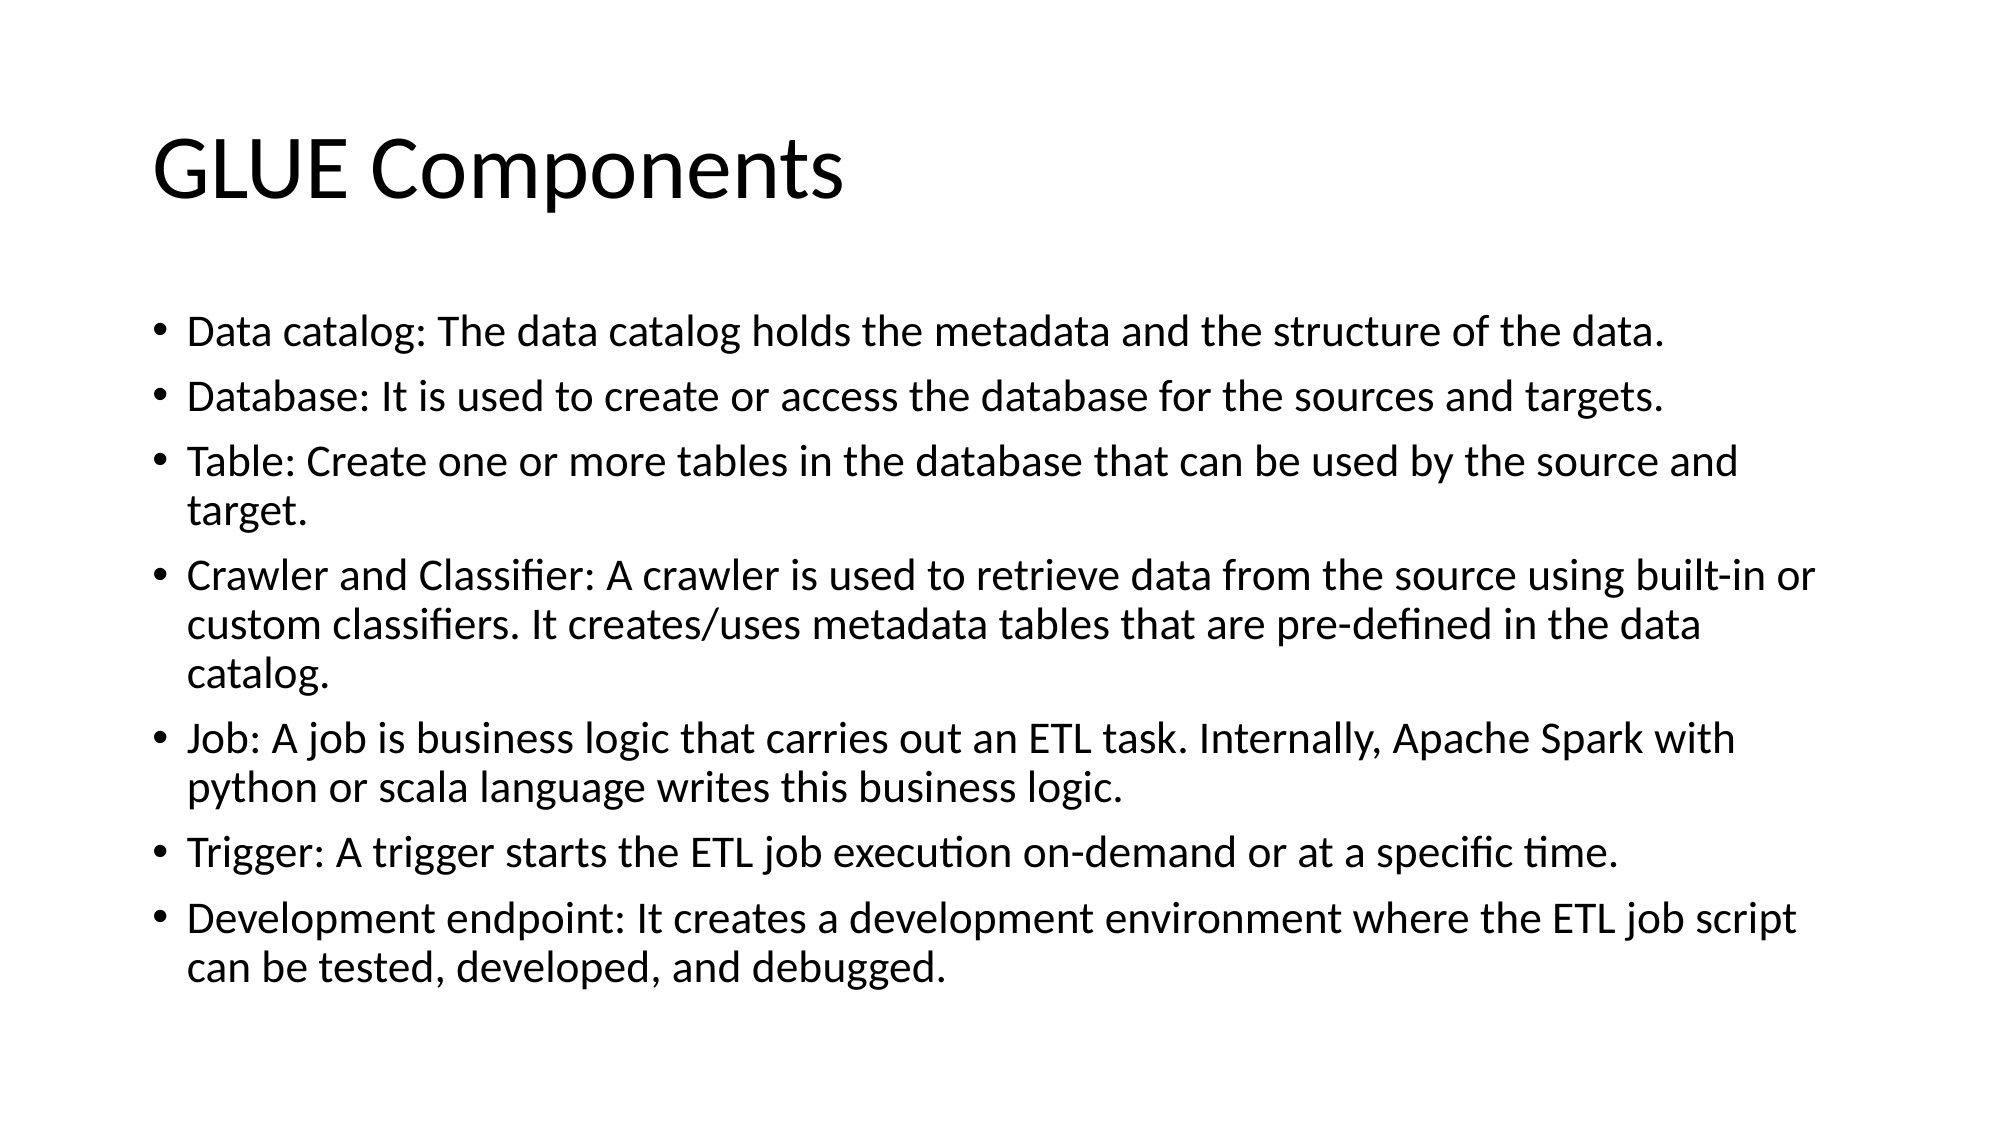

# GLUE Components
Data catalog: The data catalog holds the metadata and the structure of the data.
Database: It is used to create or access the database for the sources and targets.
Table: Create one or more tables in the database that can be used by the source and target.
Crawler and Classifier: A crawler is used to retrieve data from the source using built-in or custom classifiers. It creates/uses metadata tables that are pre-defined in the data catalog.
Job: A job is business logic that carries out an ETL task. Internally, Apache Spark with python or scala language writes this business logic.
Trigger: A trigger starts the ETL job execution on-demand or at a specific time.
Development endpoint: It creates a development environment where the ETL job script can be tested, developed, and debugged.